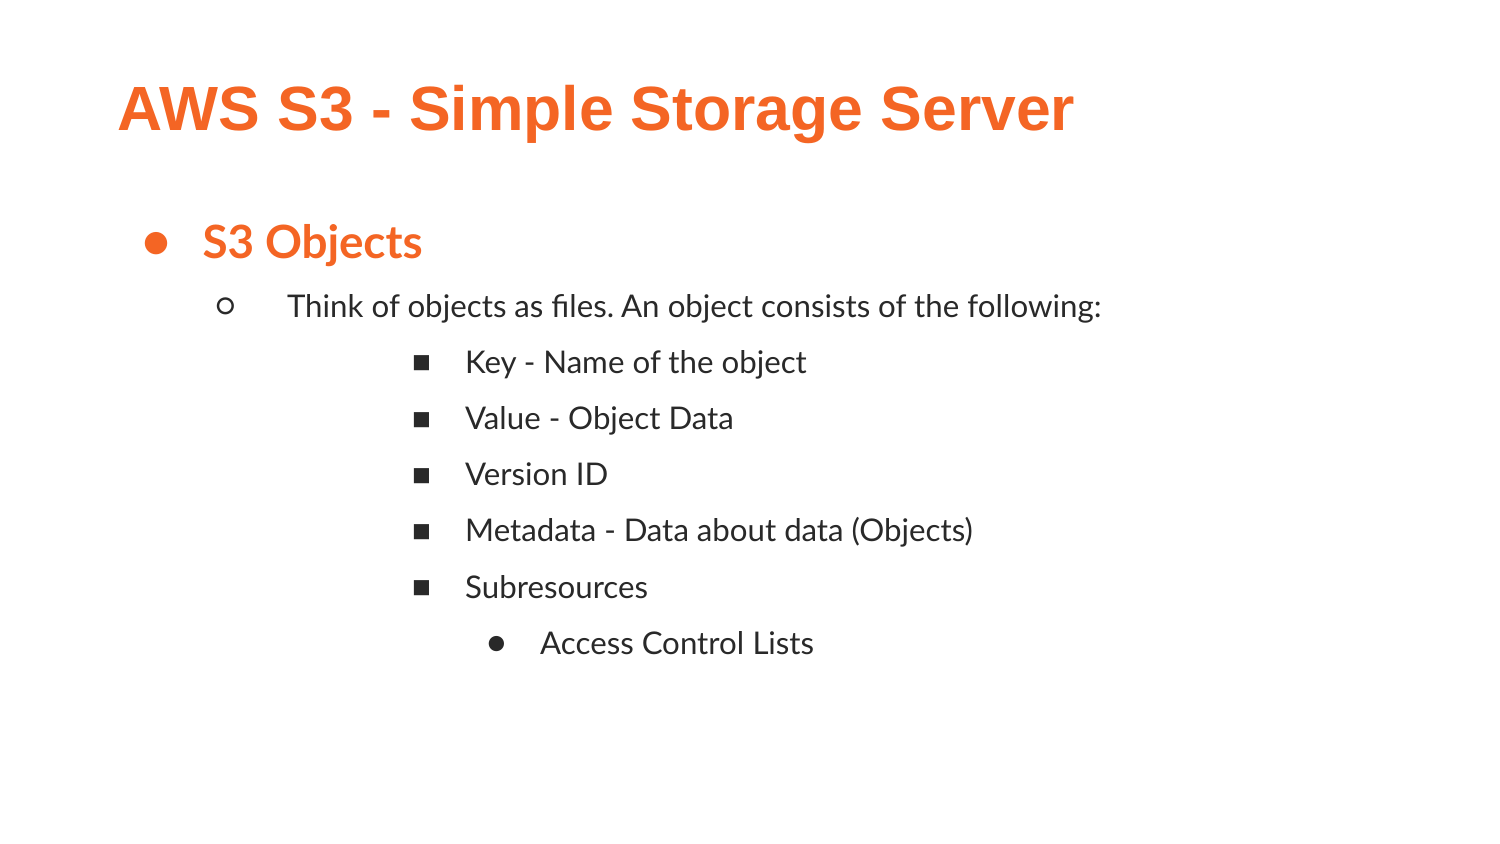

AWS S3 - Simple Storage Server
S3 Objects
Think of objects as files. An object consists of the following:
Key - Name of the object
Value - Object Data
Version ID
Metadata - Data about data (Objects)
Subresources
Access Control Lists